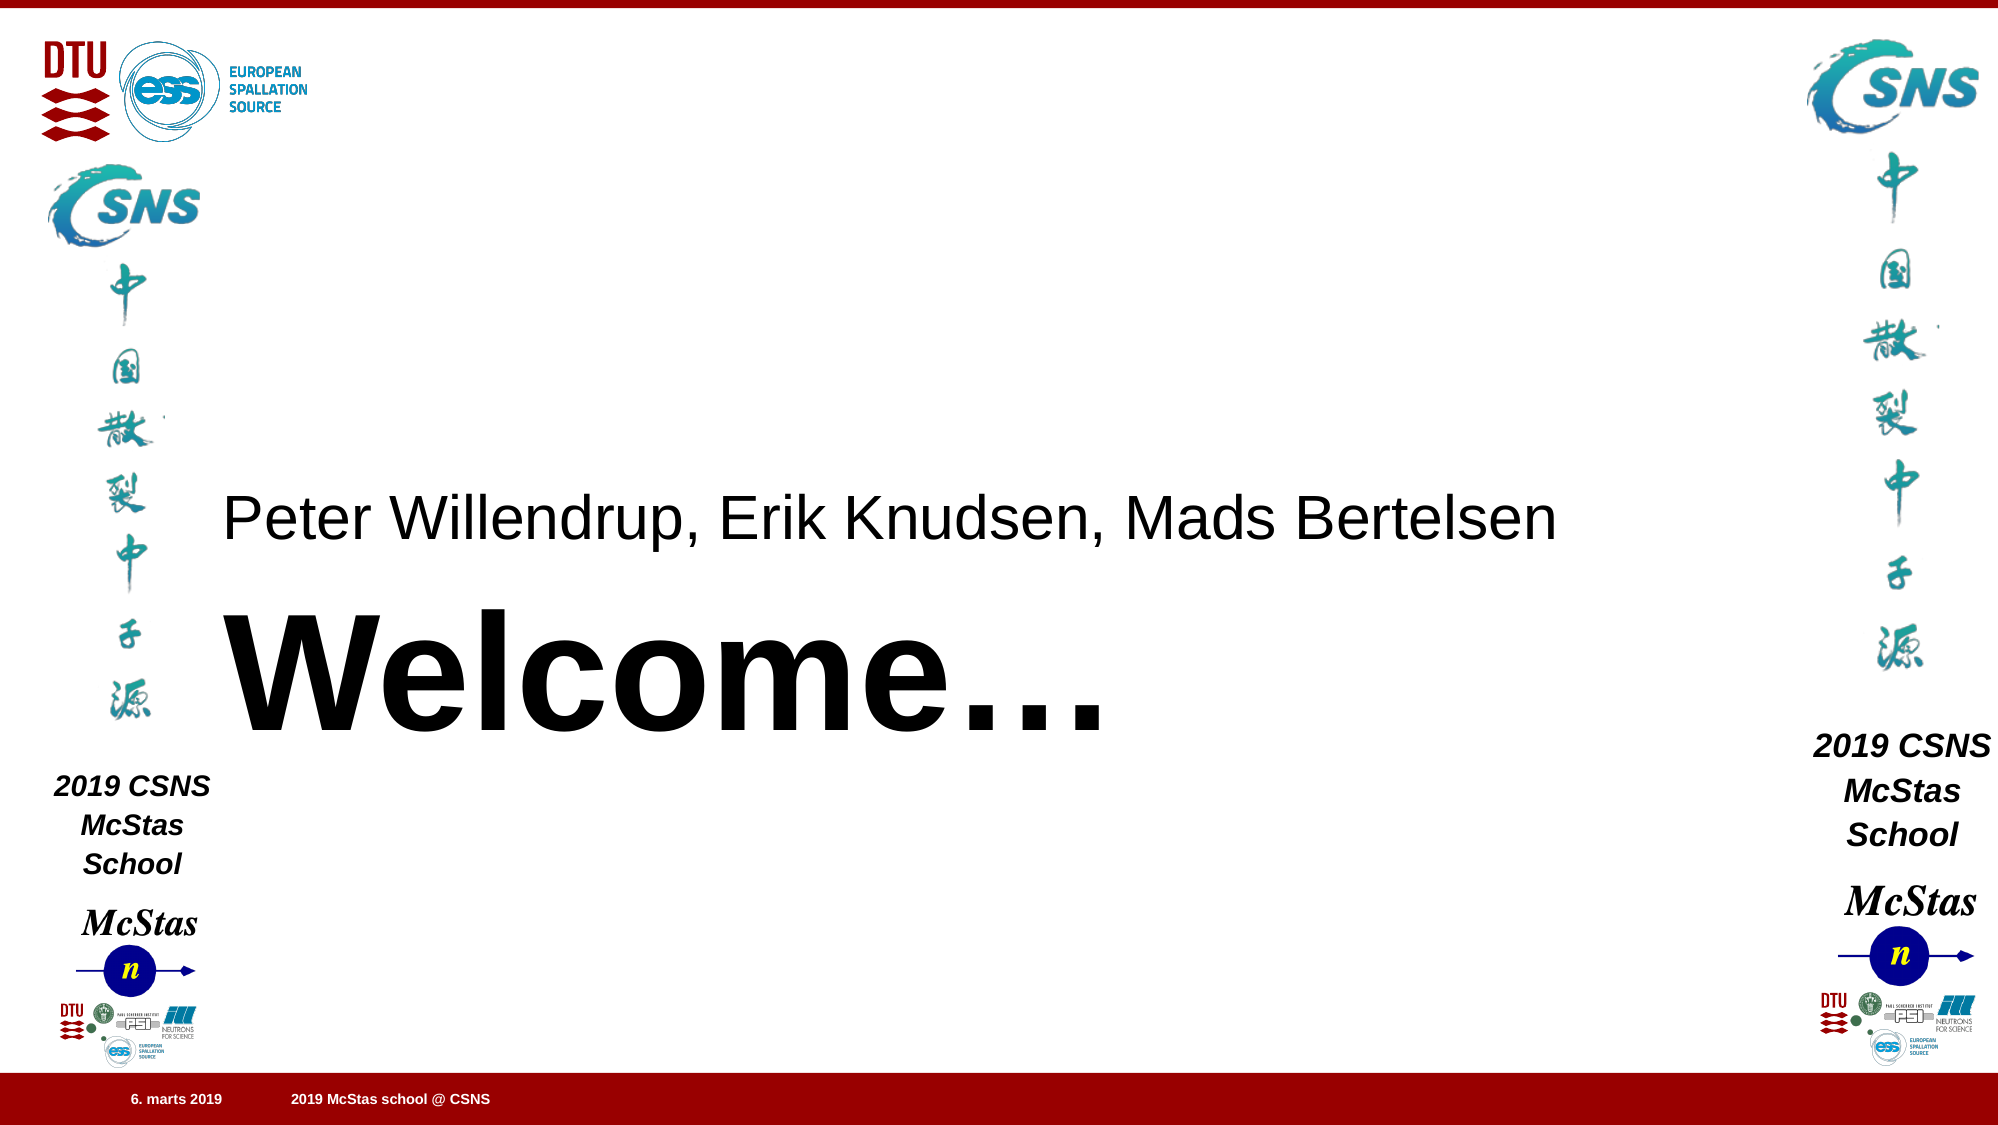

Peter Willendrup, Erik Knudsen, Mads Bertelsen
Welcome…